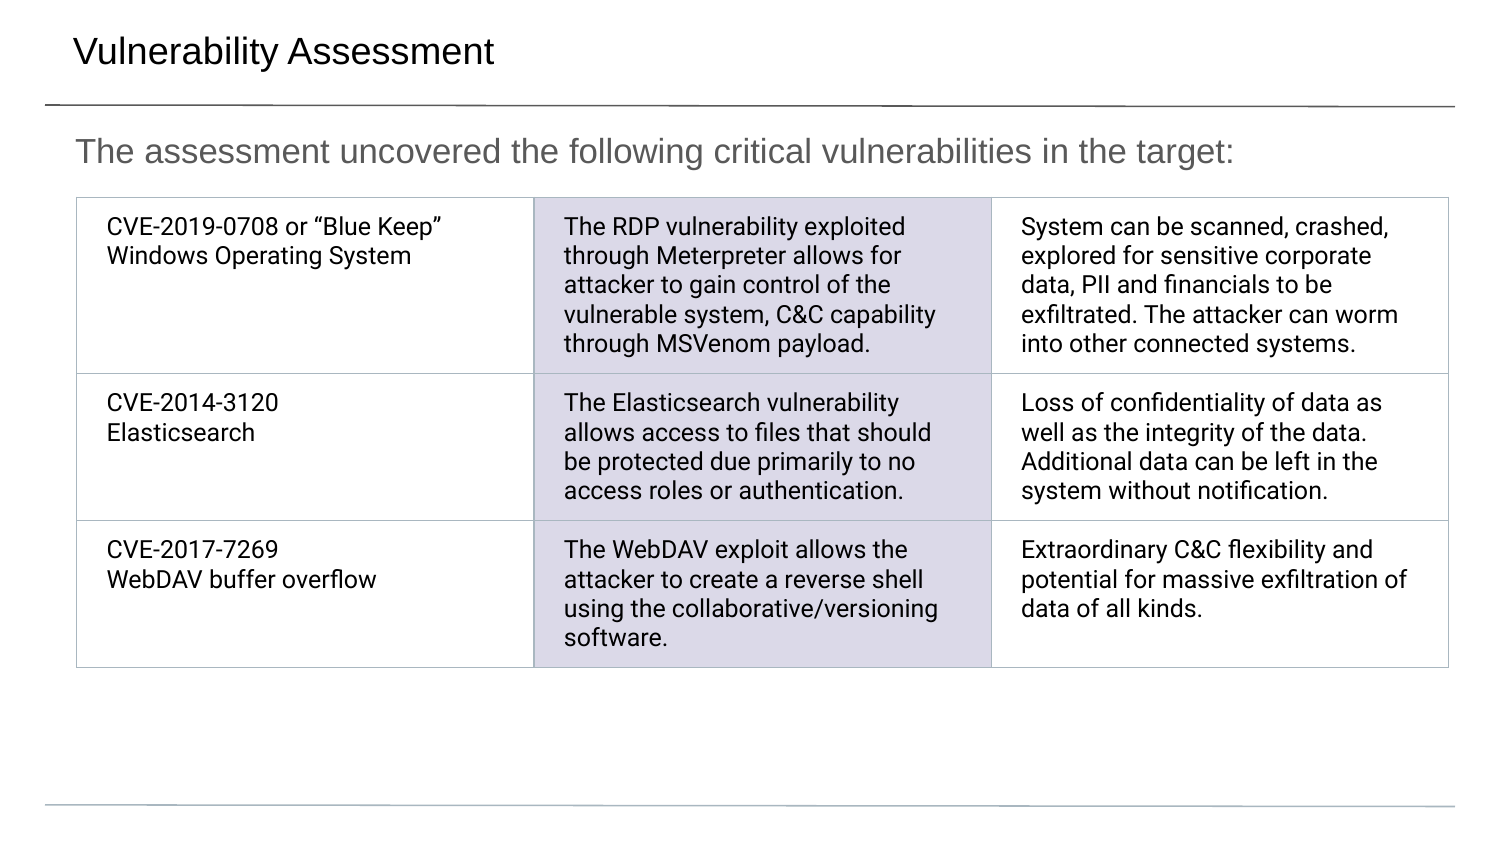

# Vulnerability Assessment
The assessment uncovered the following critical vulnerabilities in the target:
| CVE-2019-0708 or “Blue Keep” Windows Operating System | The RDP vulnerability exploited through Meterpreter allows for attacker to gain control of the vulnerable system, C&C capability through MSVenom payload. | System can be scanned, crashed, explored for sensitive corporate data, PII and financials to be exfiltrated. The attacker can worm into other connected systems. |
| --- | --- | --- |
| CVE-2014-3120 Elasticsearch | The Elasticsearch vulnerability allows access to files that should be protected due primarily to no access roles or authentication. | Loss of confidentiality of data as well as the integrity of the data. Additional data can be left in the system without notification. |
| CVE-2017-7269 WebDAV buffer overflow | The WebDAV exploit allows the attacker to create a reverse shell using the collaborative/versioning software. | Extraordinary C&C flexibility and potential for massive exfiltration of data of all kinds. |